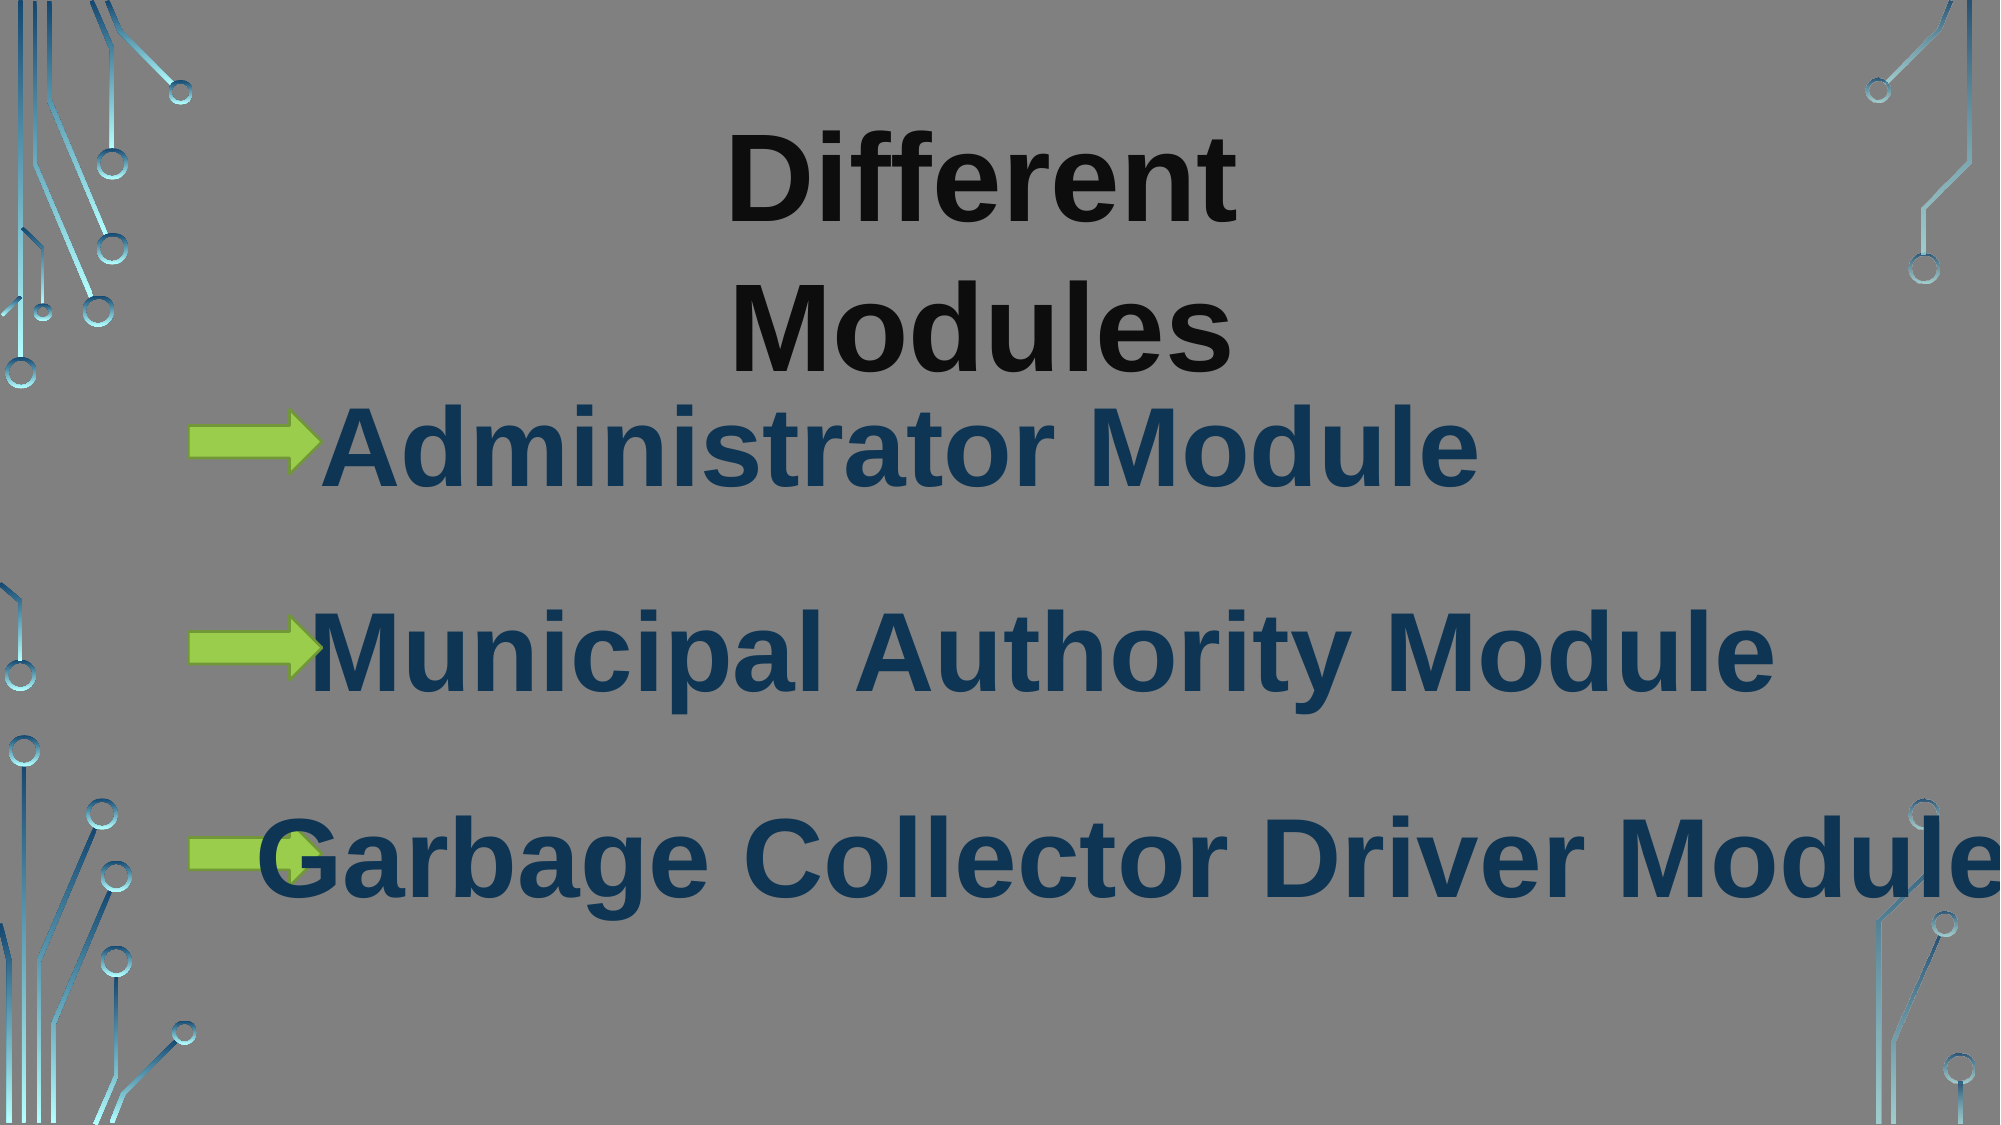

Different Modules
Administrator Module

Municipal Authority Module

Garbage Collector Driver Module